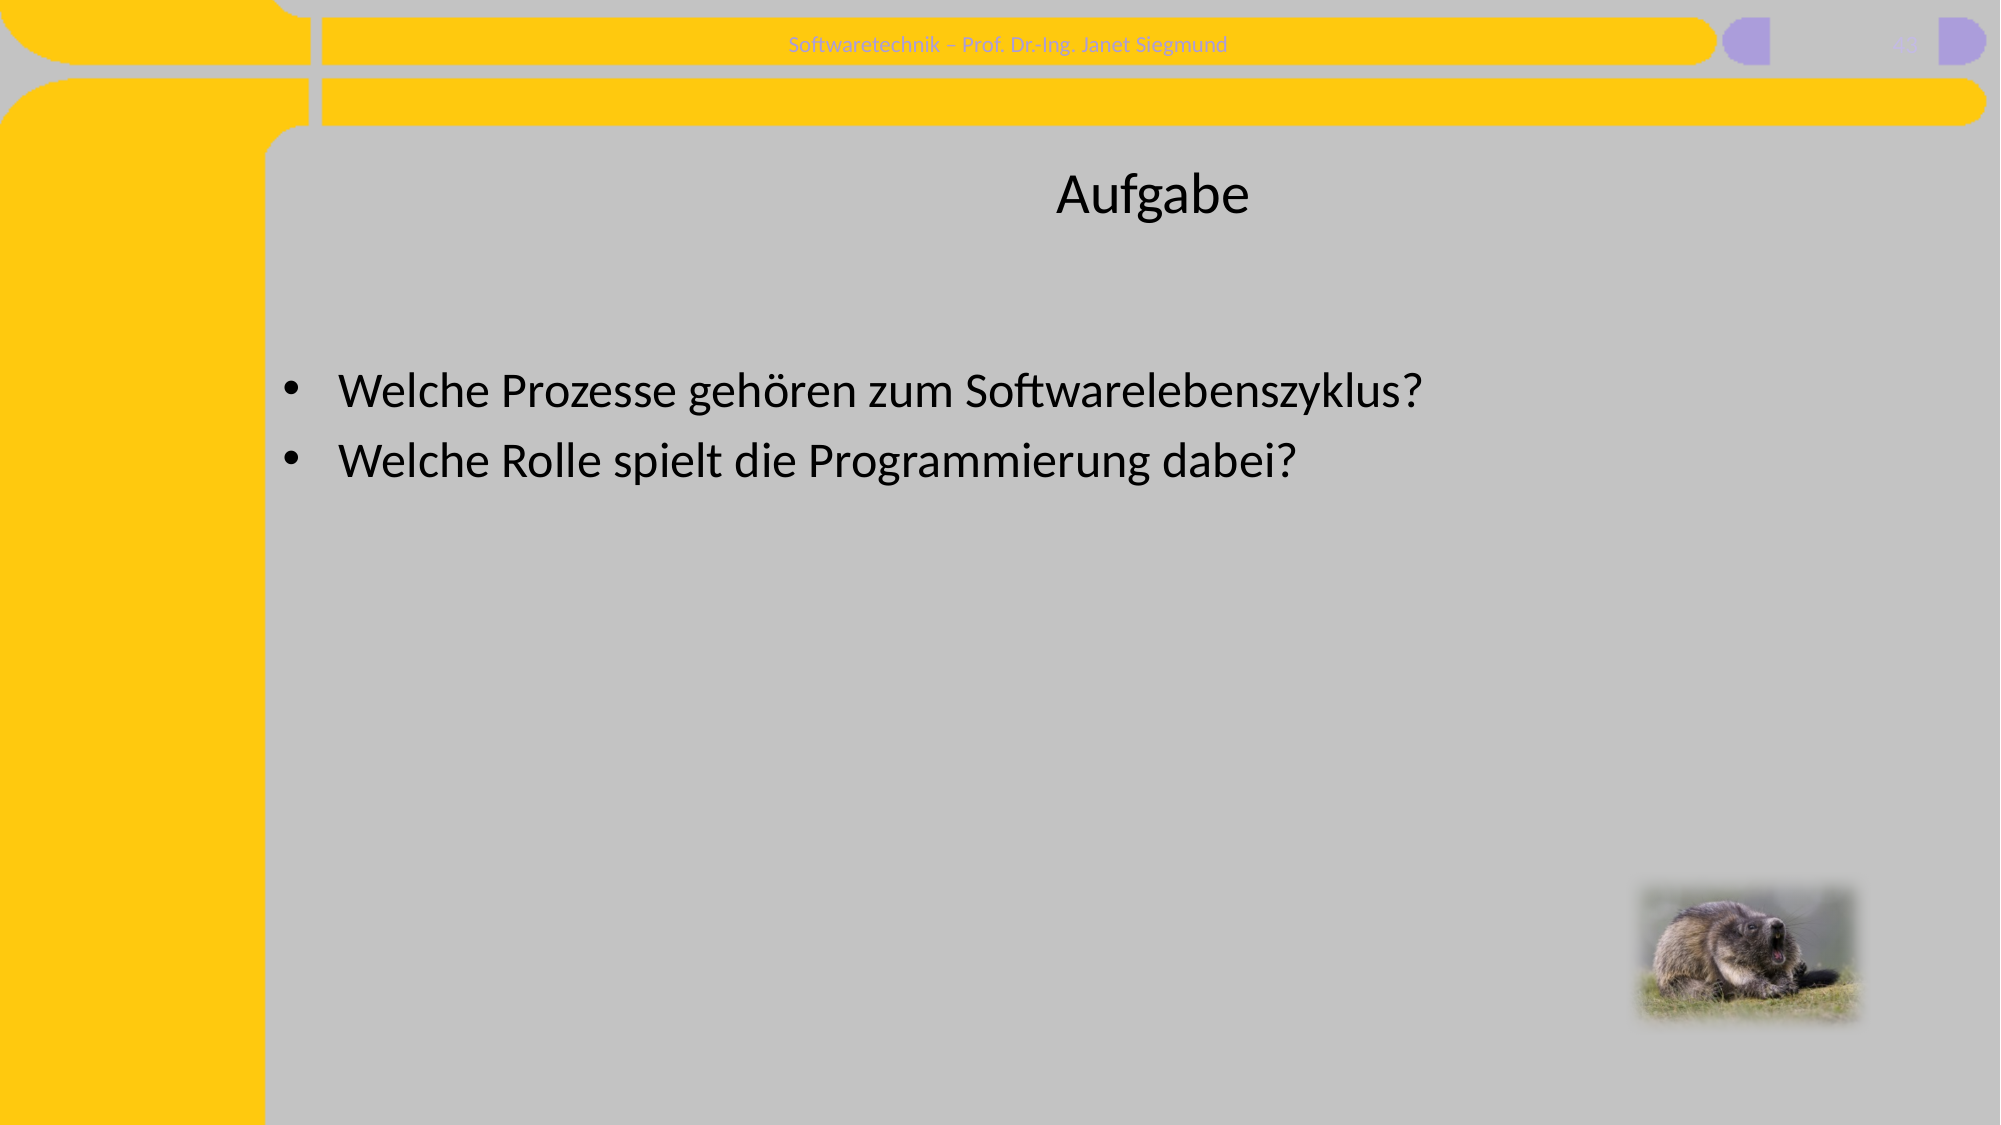

43
# Aufgabe
Welche Prozesse gehören zum Softwarelebenszyklus?
Welche Rolle spielt die Programmierung dabei?